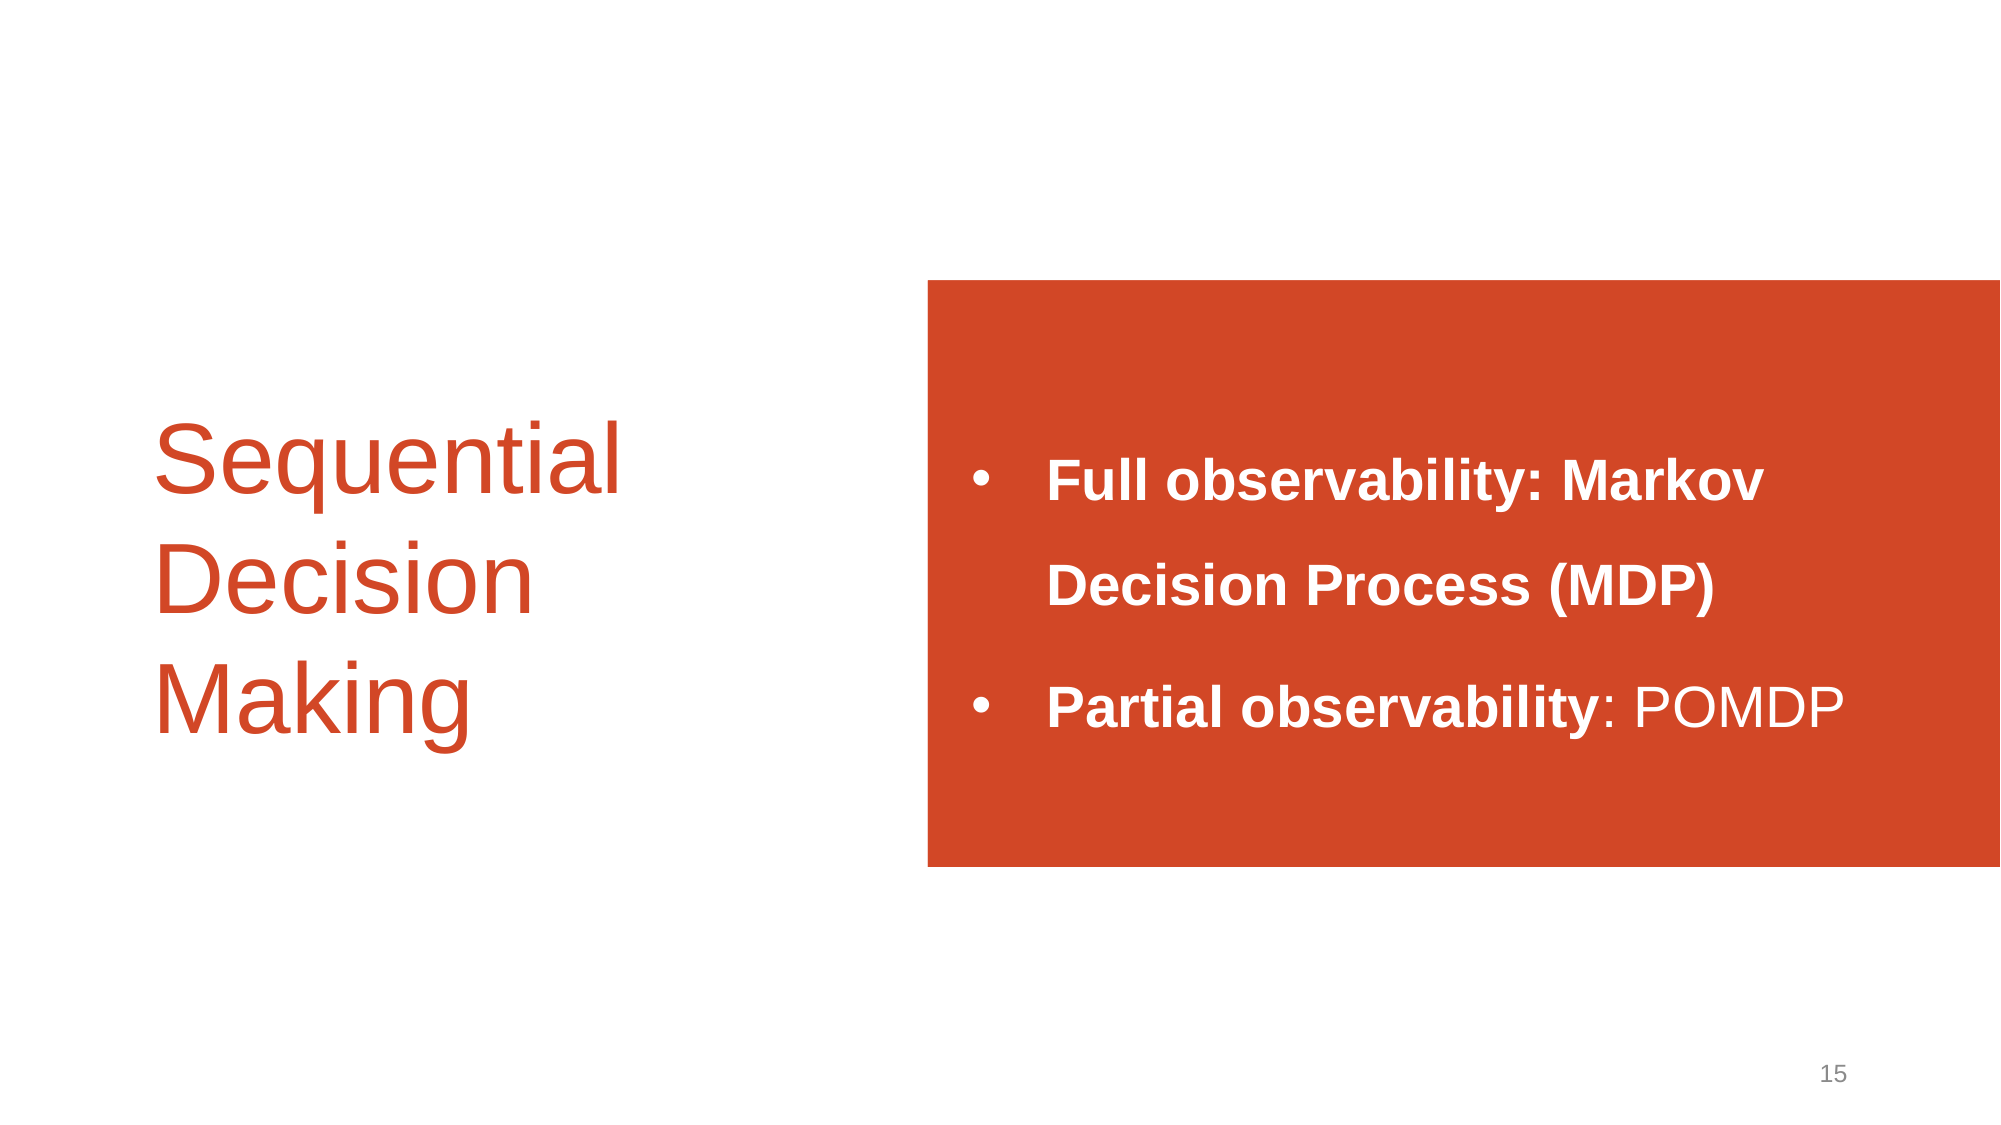

Full observability: Markov Decision Process (MDP)
Partial observability: POMDP
# Sequential Decision Making
15